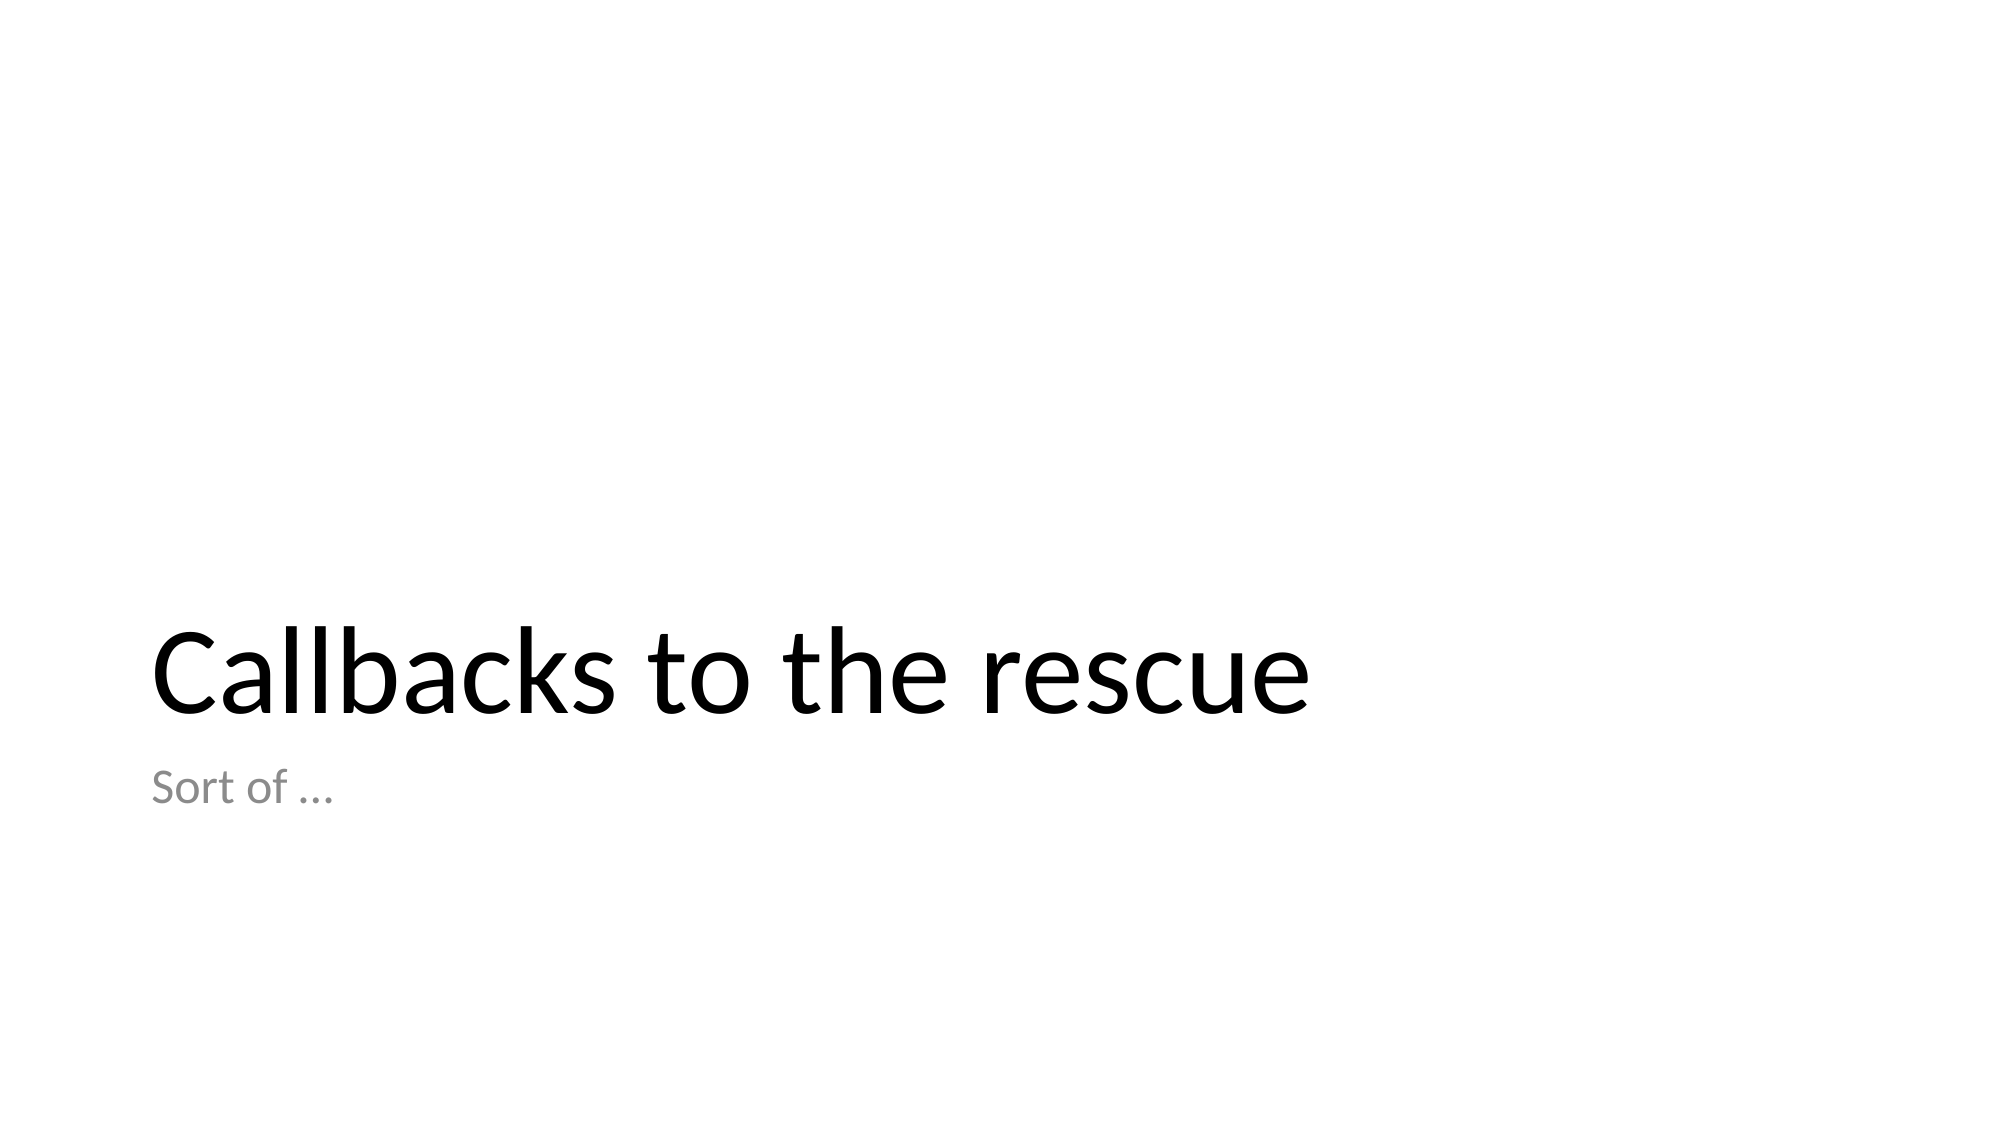

# Callbacks to the rescue
Sort of …